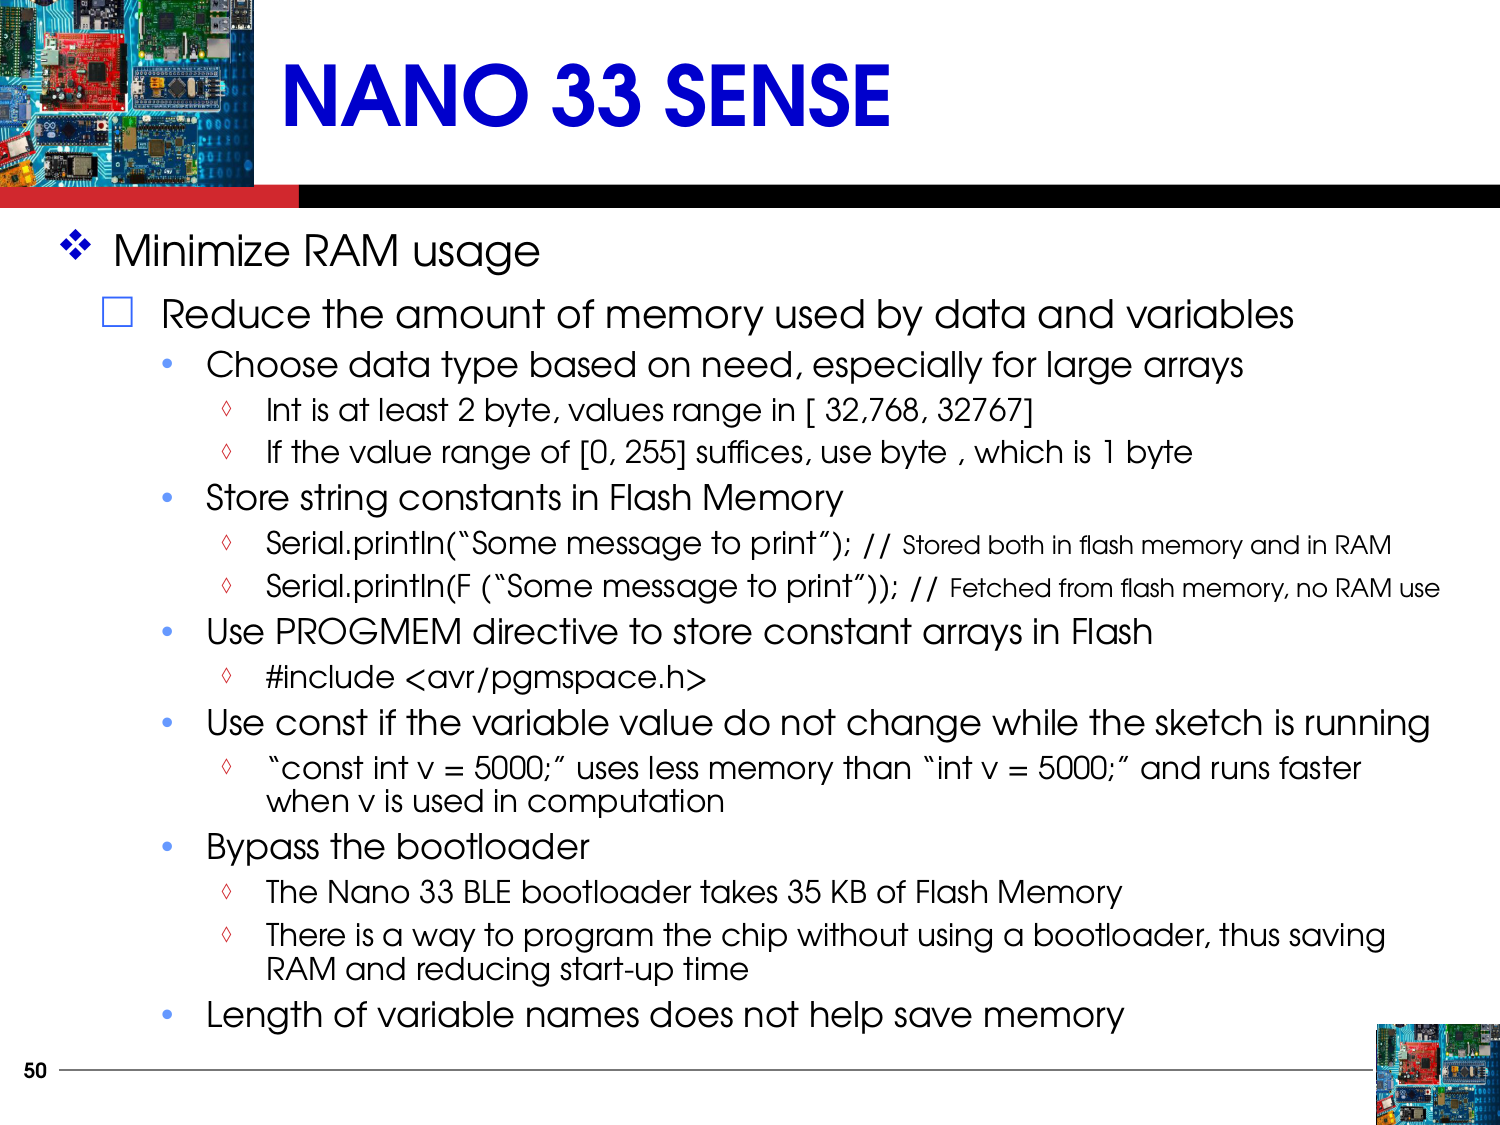

# Nano 33 Sense
Minimize RAM usage
Reduce the amount of memory used by data and variables
Choose data type based on need, especially for large arrays
Int is at least 2 byte, values range in [ 32,768, 32767]
If the value range of [0, 255] suffices, use byte , which is 1 byte
Store string constants in Flash Memory
Serial.println(“Some message to print”); // Stored both in flash memory and in RAM
Serial.println(F (“Some message to print”)); // Fetched from flash memory, no RAM use
Use PROGMEM directive to store constant arrays in Flash
#include <avr/pgmspace.h>
Use const if the variable value do not change while the sketch is running
“const int v = 5000;” uses less memory than “int v = 5000;” and runs faster when v is used in computation
Bypass the bootloader
The Nano 33 BLE bootloader takes 35 KB of Flash Memory
There is a way to program the chip without using a bootloader, thus saving RAM and reducing start-up time
Length of variable names does not help save memory
50